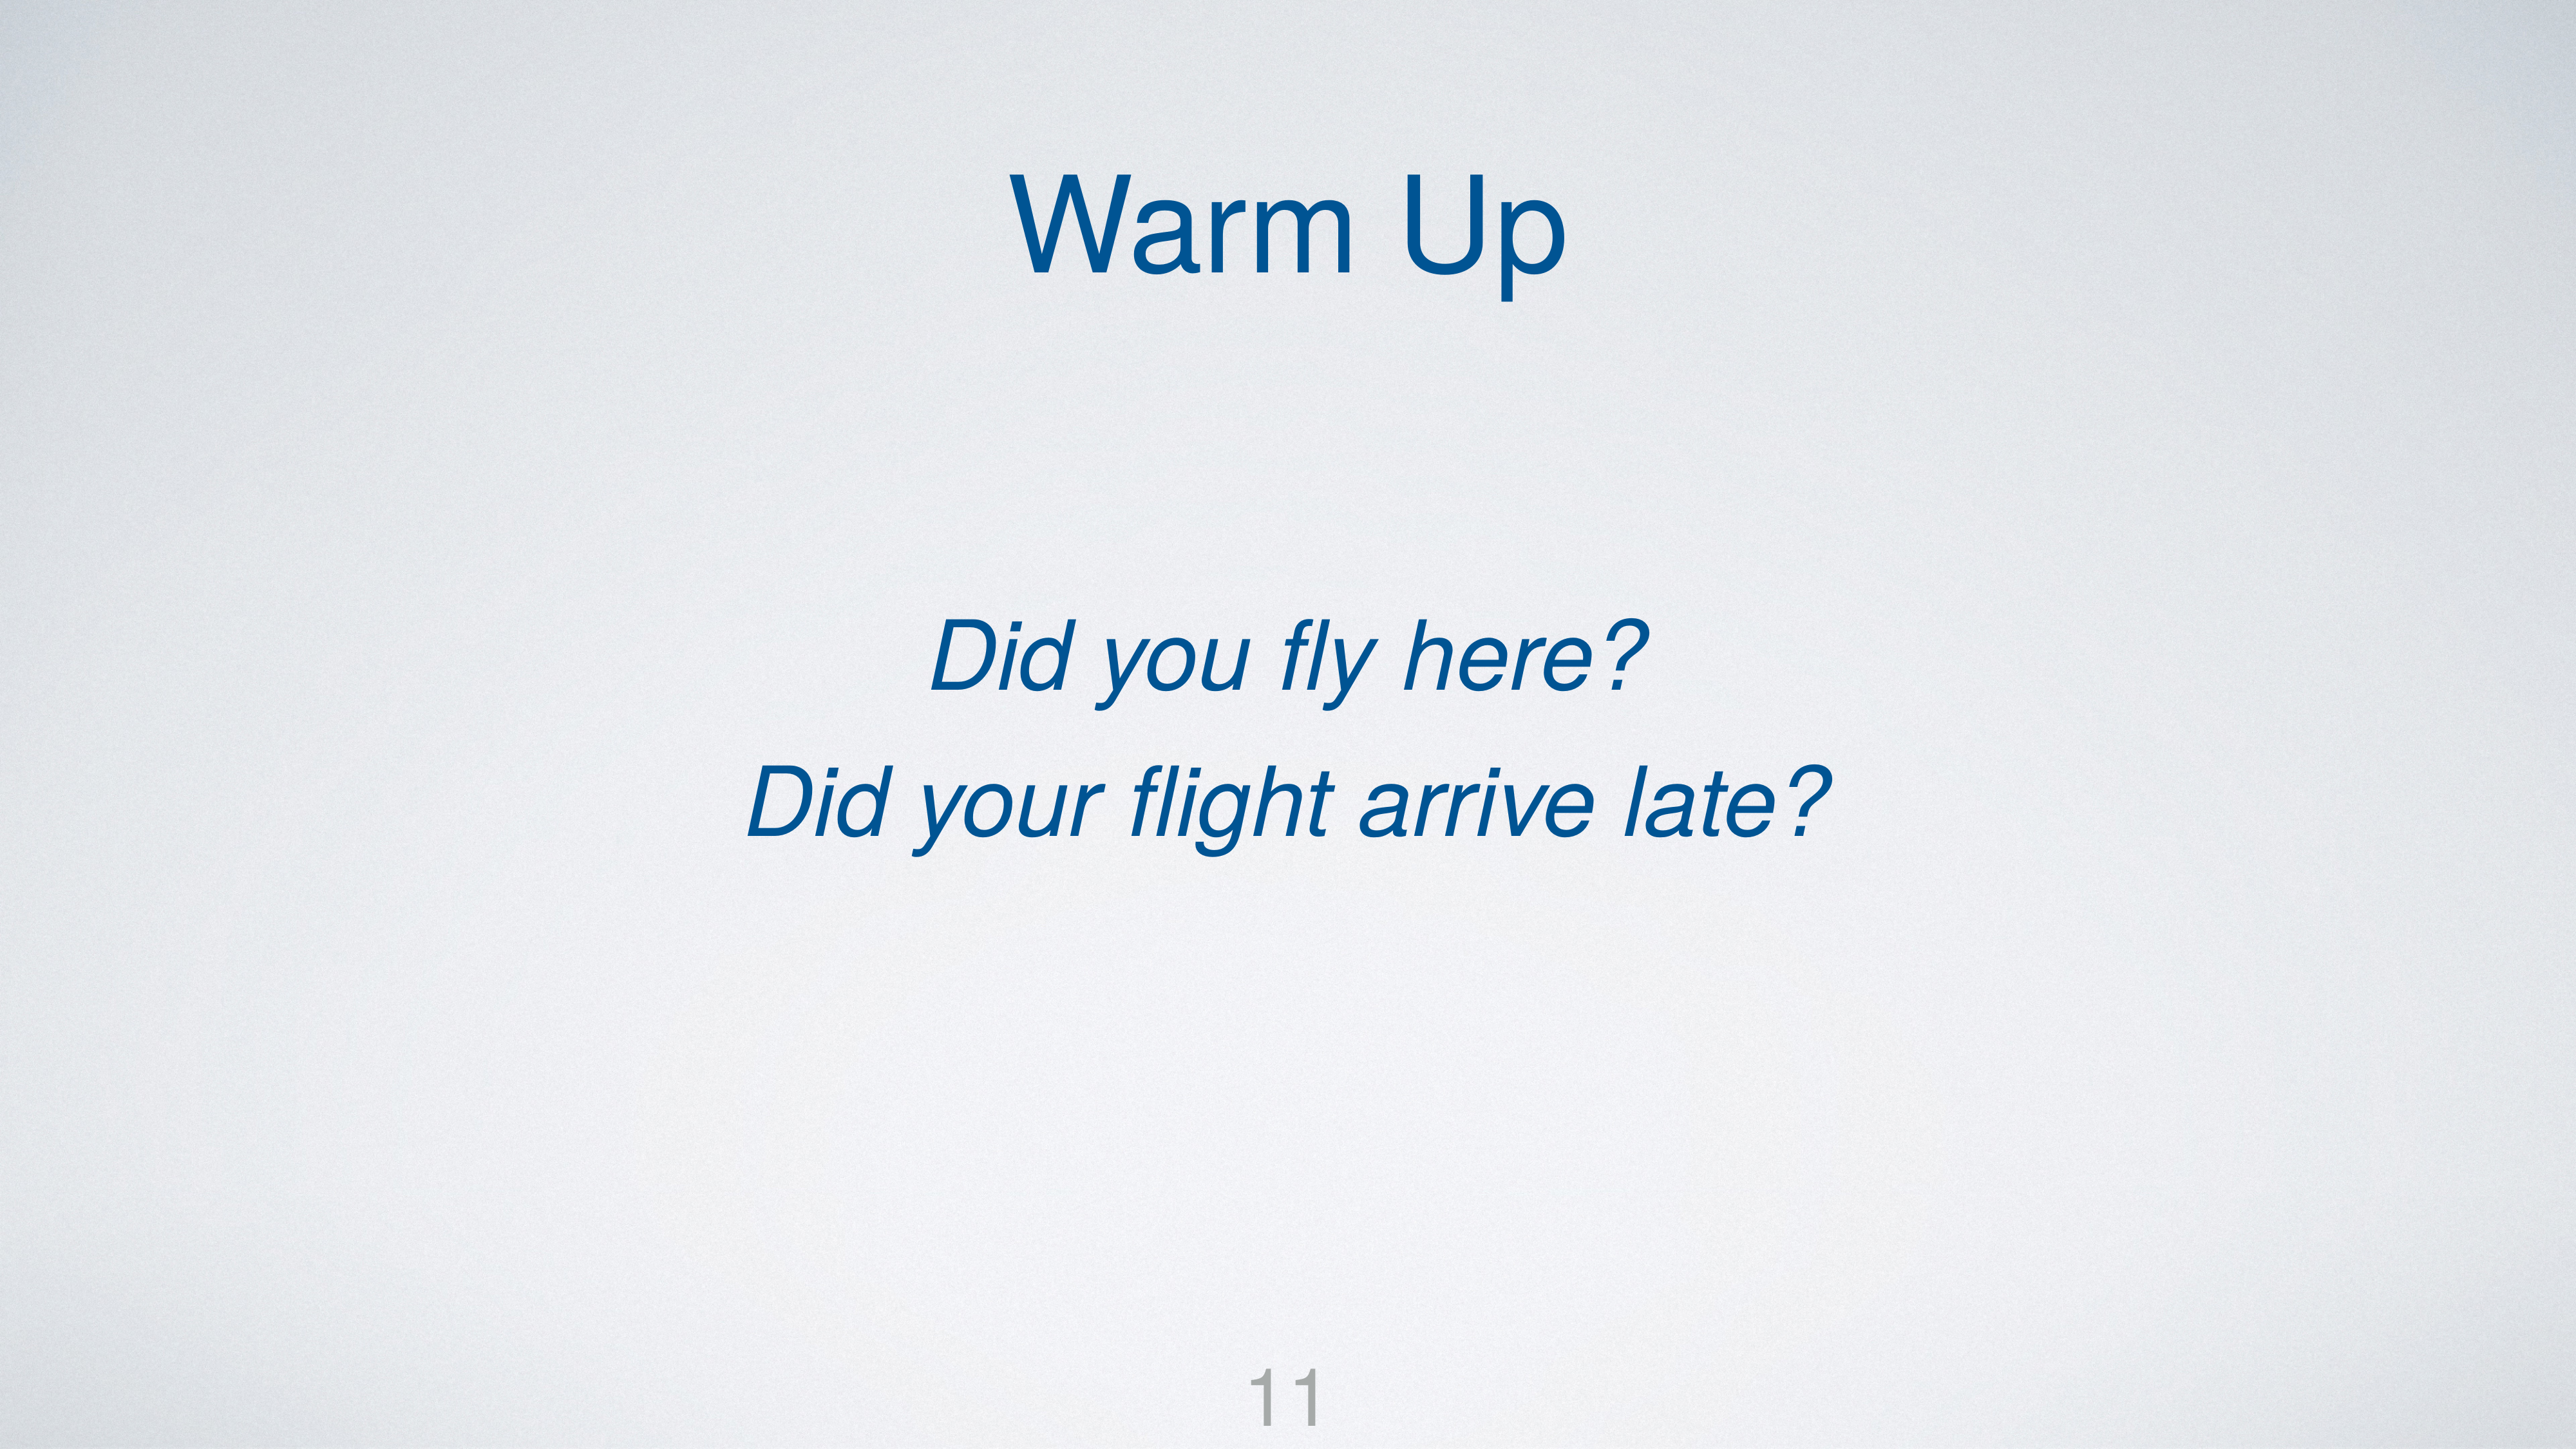

Warm Up
Did you fly here?
Did your flight arrive late?
11